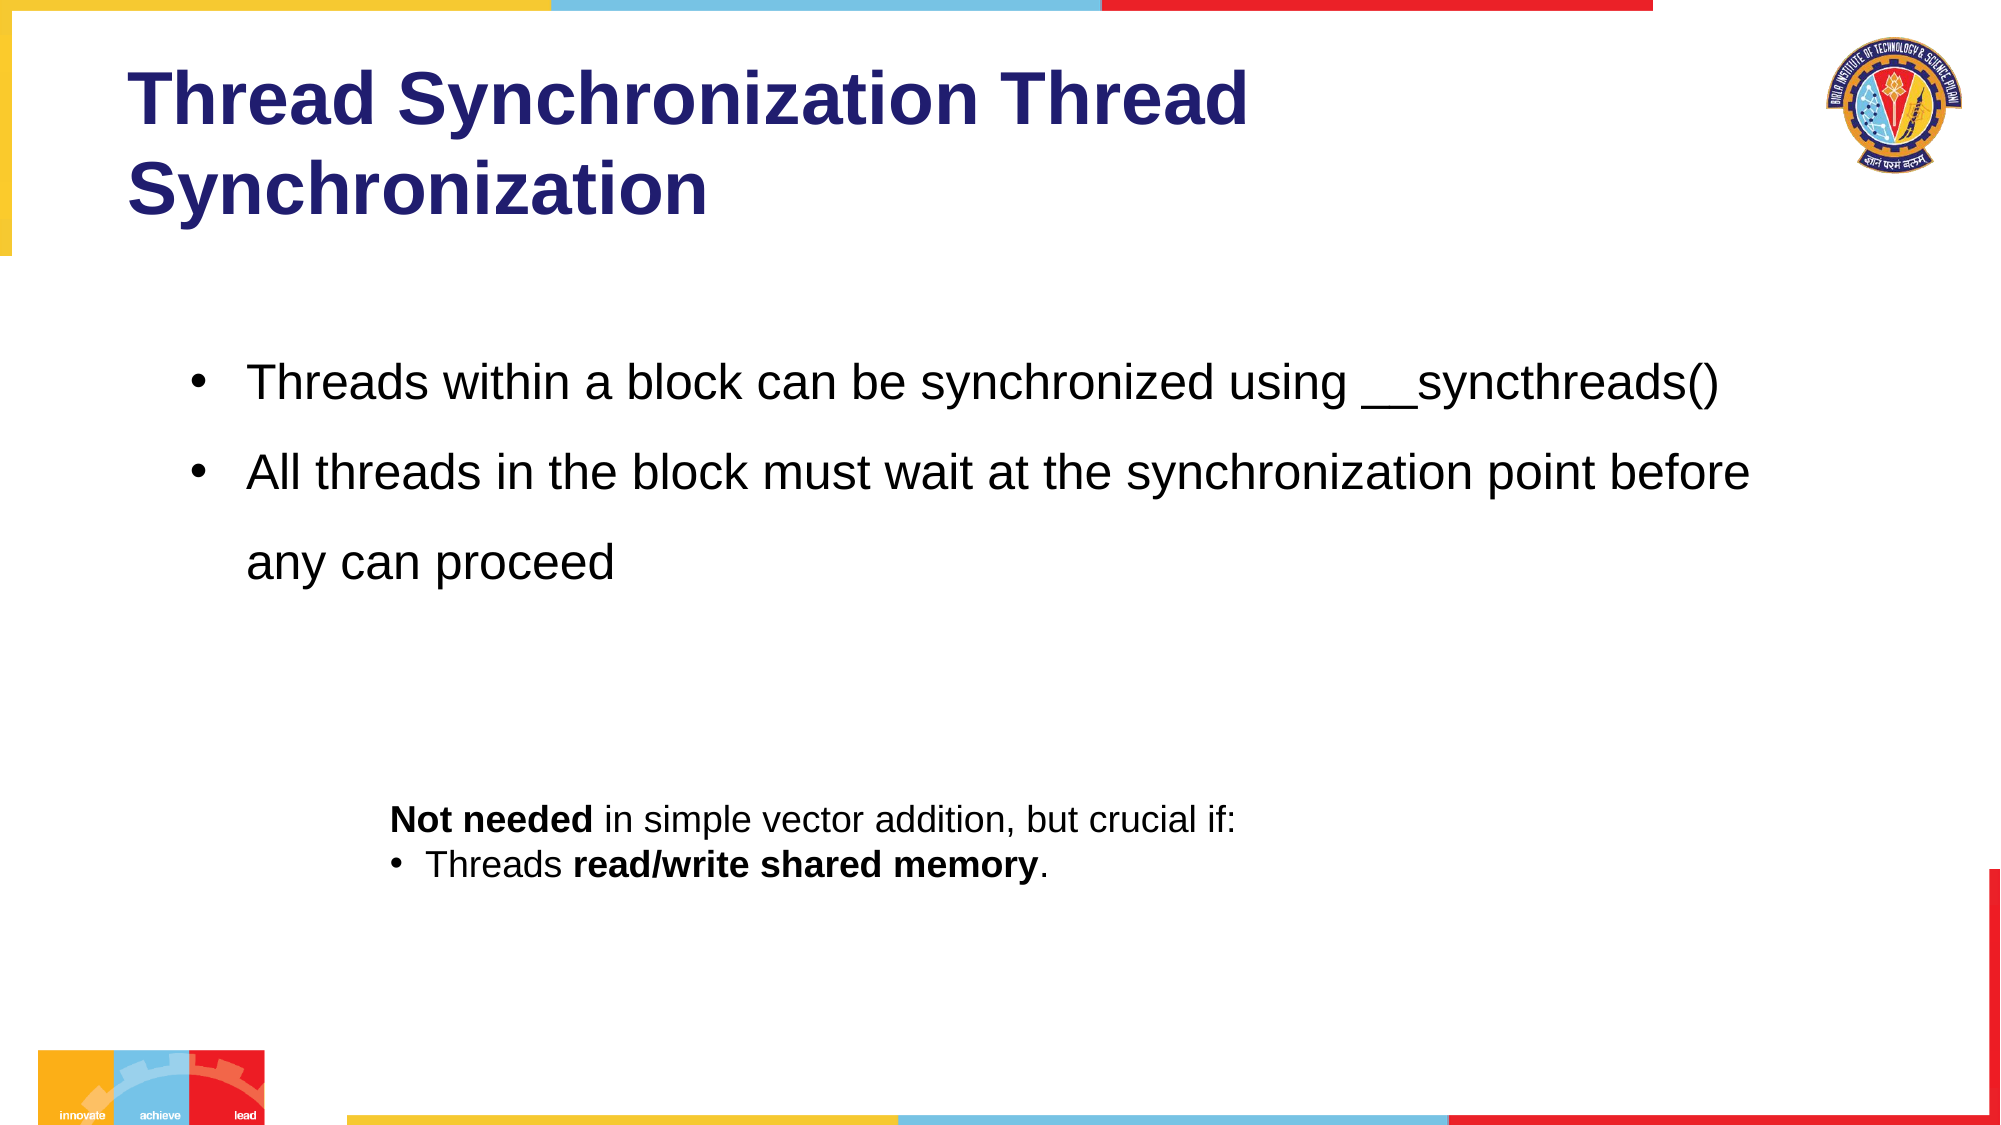

# Thread Synchronization Thread Synchronization
Threads within a block can be synchronized using __syncthreads()
All threads in the block must wait at the synchronization point before any can proceed
Not needed in simple vector addition, but crucial if:
Threads read/write shared memory.